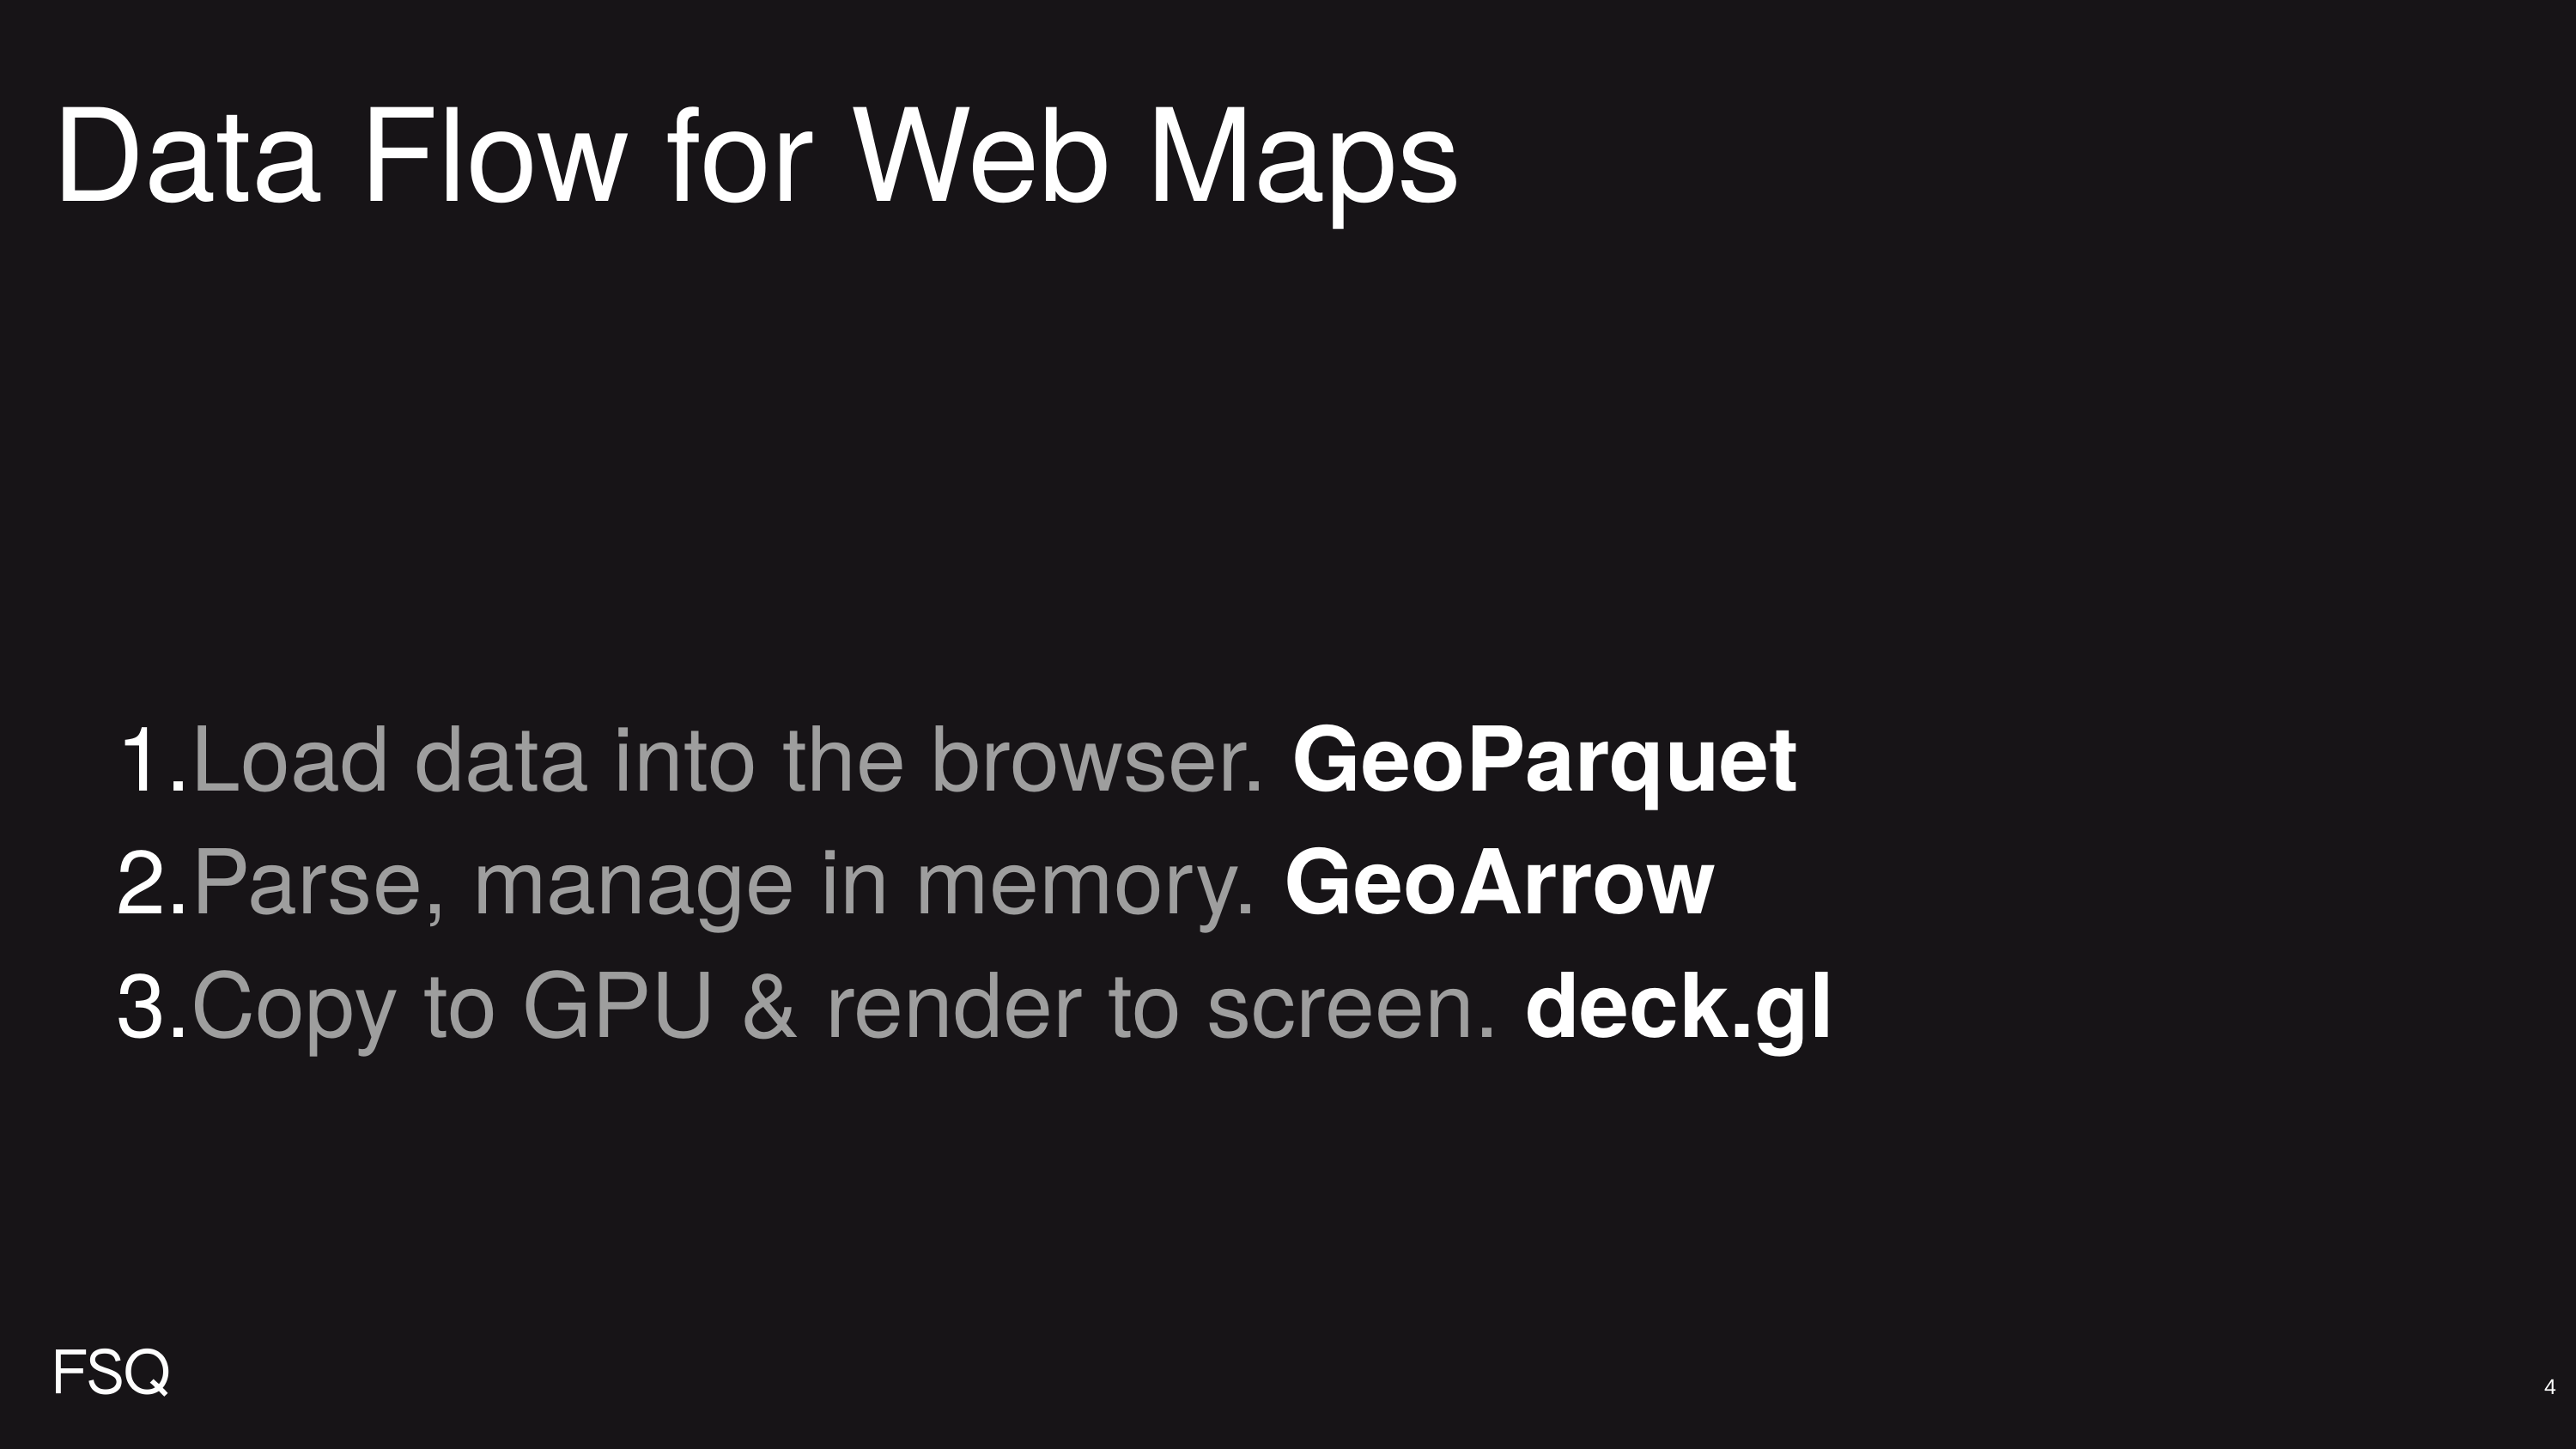

# Data Flow for Web Maps
Load data into the browser. GeoParquet
Parse, manage in memory. GeoArrow
Copy to GPU & render to screen. deck.gl